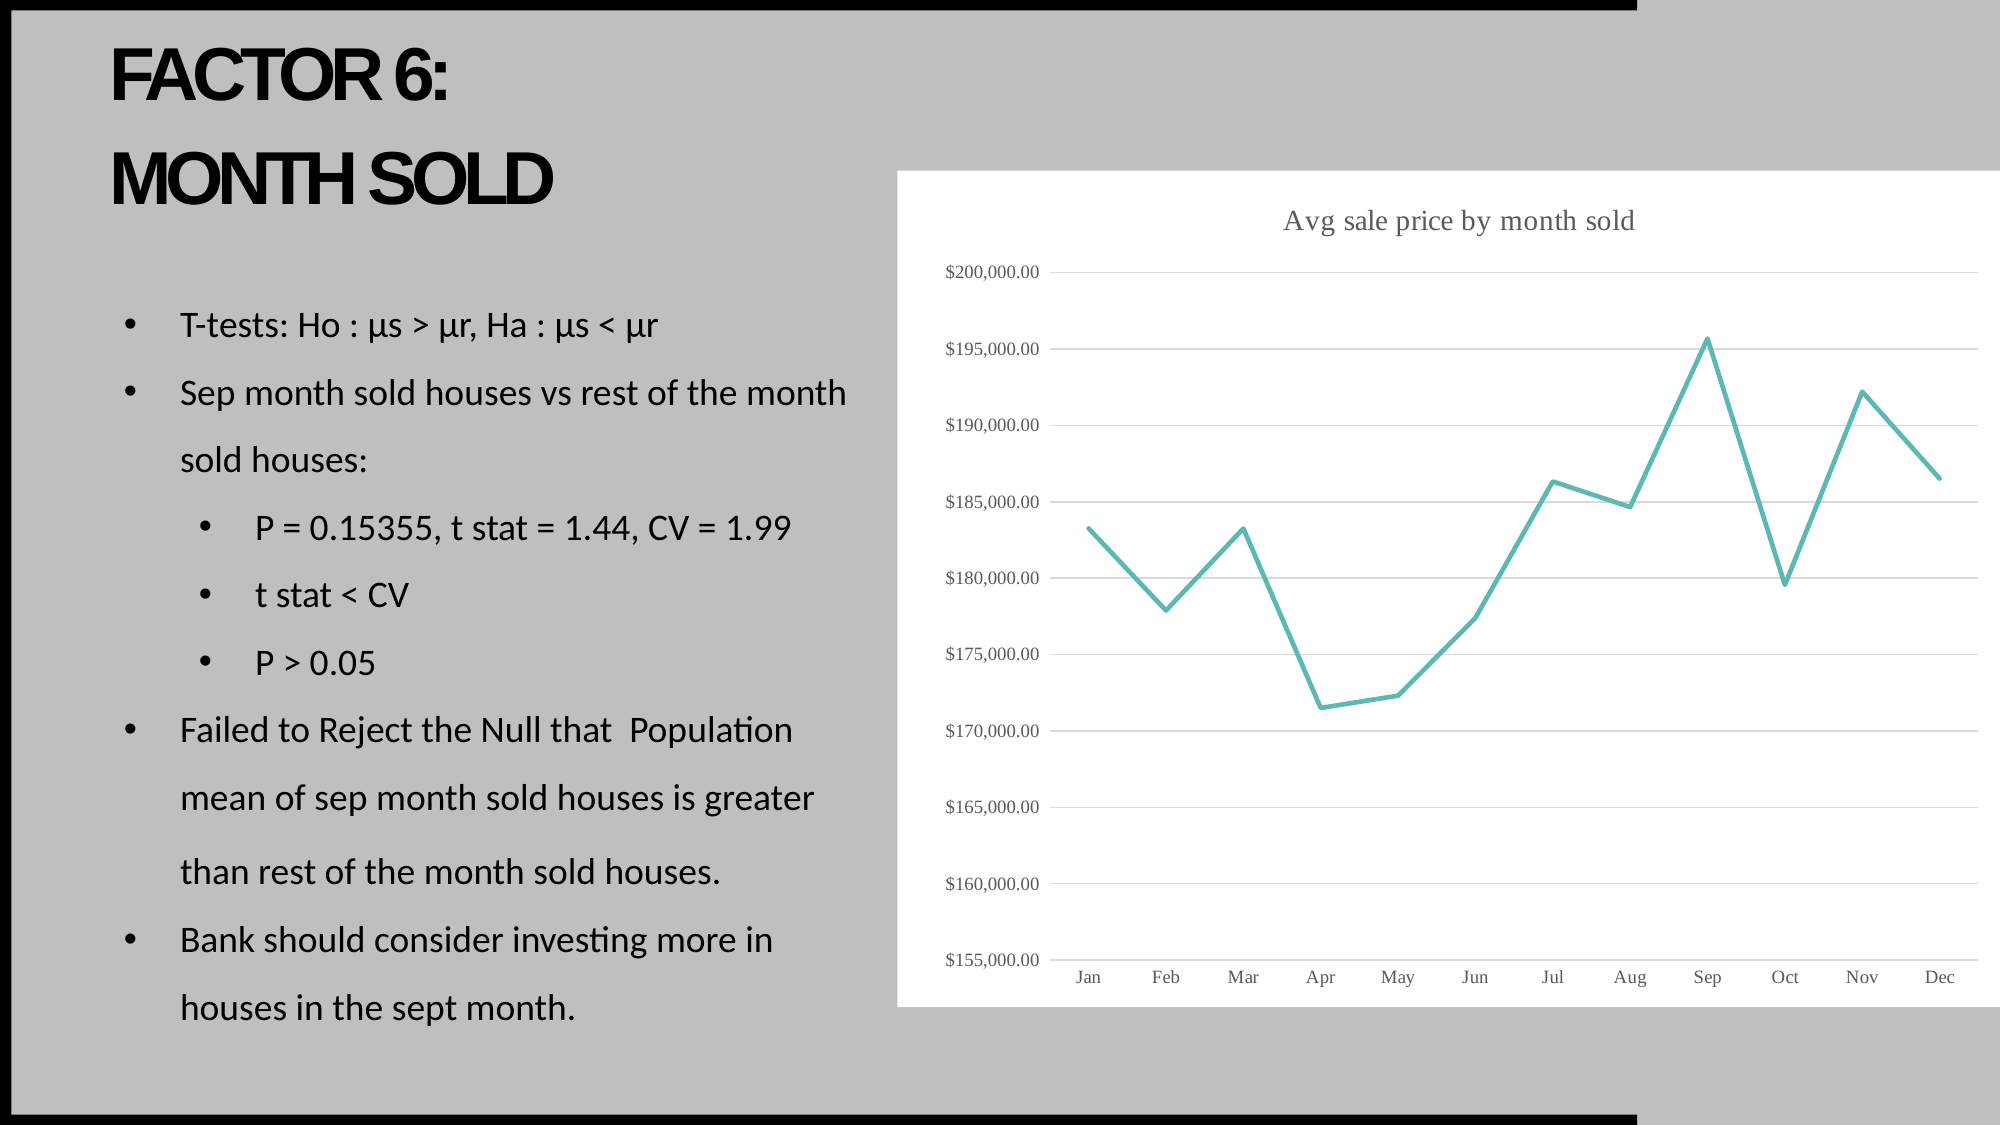

# Factor 6: Month Sold

### Chart: Avg sale price by month sold

| Category | Total |
|---|---|
| Jan | 183256.25862068965 |
| Feb | 177882.0 |
| Mar | 183253.9245283019 |
| Apr | 171503.26241134753 |
| May | 172307.26960784313 |
| Jun | 177395.7351778656 |
| Jul | 186331.1923076923 |
| Aug | 184651.82786885247 |
| Sep | 195683.20634920636 |
| Oct | 179563.9775280899 |
| Nov | 192210.91139240508 |
| Dec | 186518.9661016949 |
T-tests: Ho : µs > µr, Ha : µs < µr
Sep month sold houses vs rest of the month sold houses:
P = 0.15355, t stat = 1.44, CV = 1.99
t stat < CV
P > 0.05
Failed to Reject the Null that  Population mean of sep month sold houses is greater than rest of the month sold houses.
Bank should consider investing more in houses in the sept month.